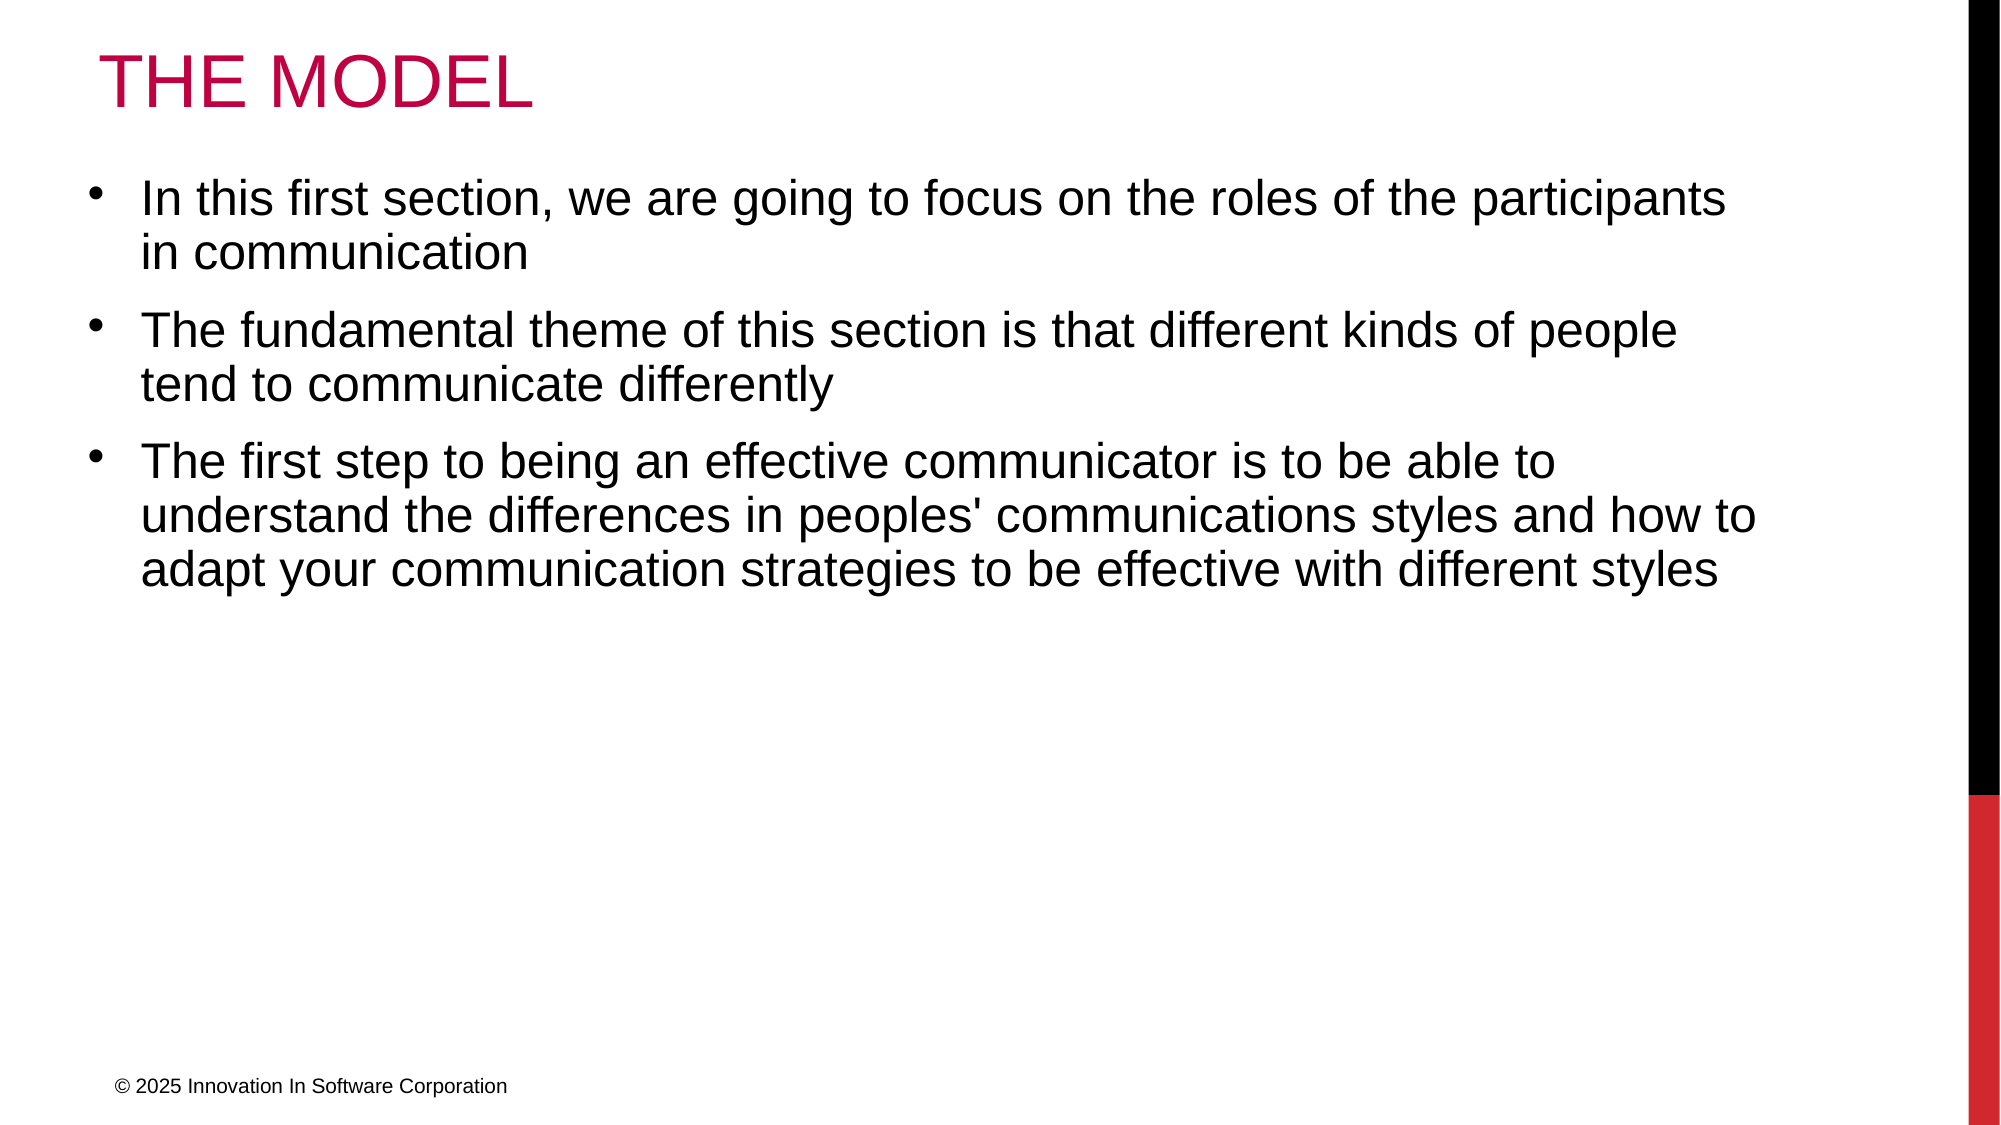

# The model
In this first section, we are going to focus on the roles of the participants in communication
The fundamental theme of this section is that different kinds of people tend to communicate differently
The first step to being an effective communicator is to be able to understand the differences in peoples' communications styles and how to adapt your communication strategies to be effective with different styles
© 2025 Innovation In Software Corporation